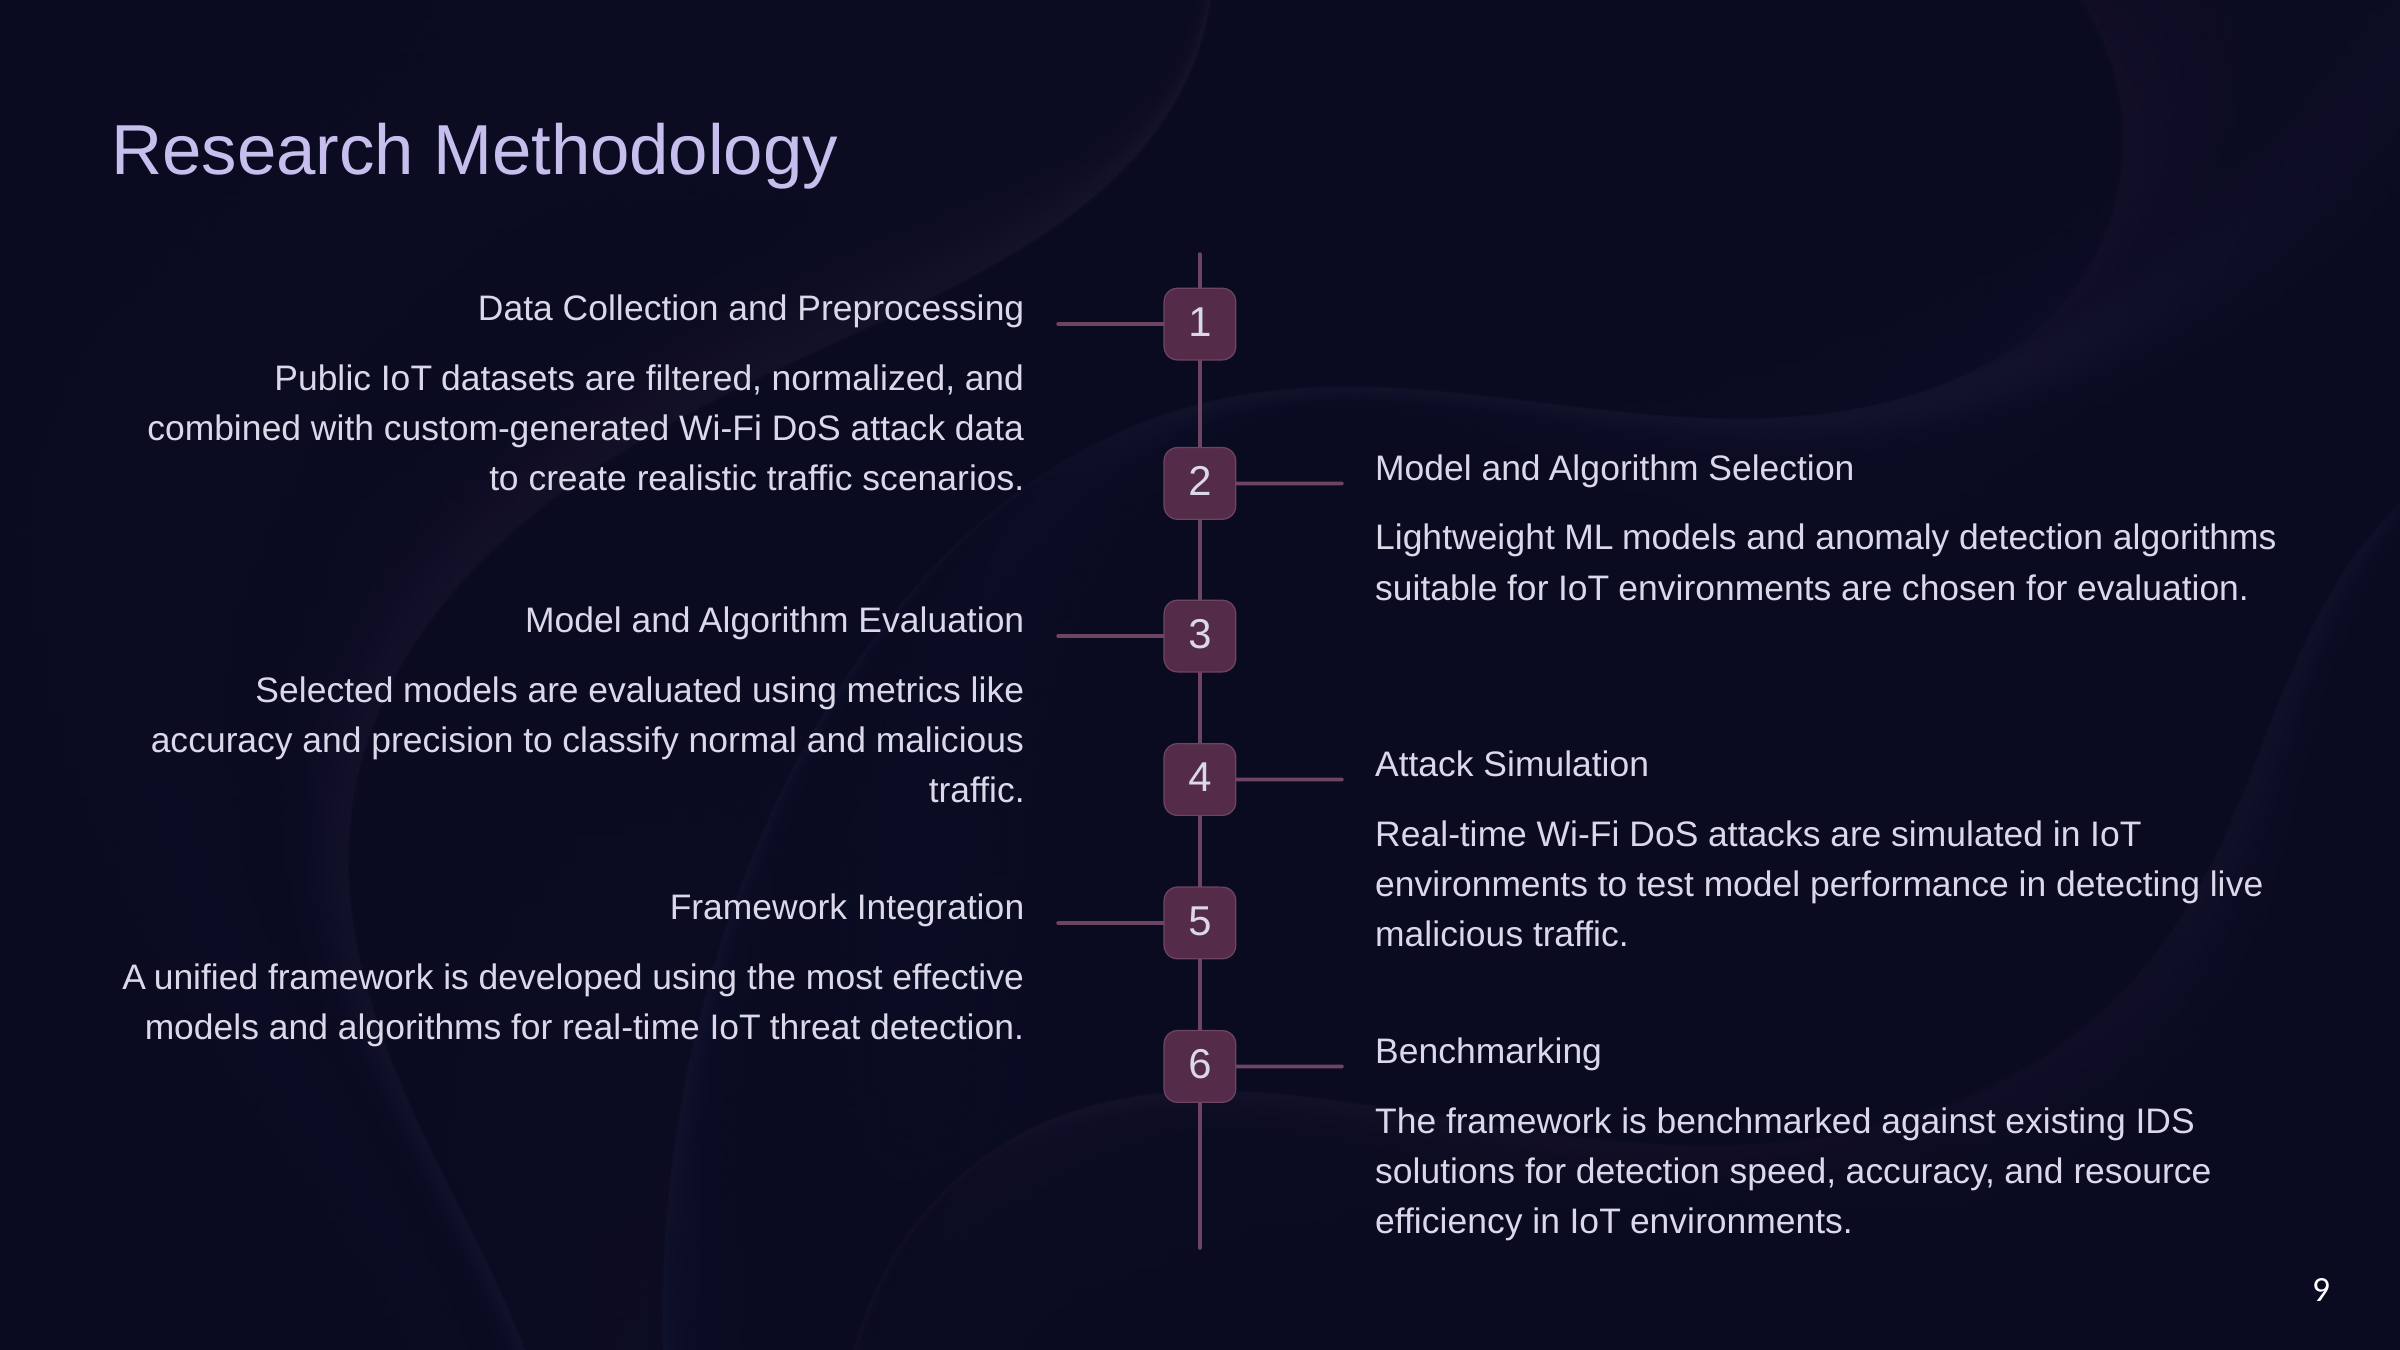

Research Methodology

Data Collection and Preprocessing

1

Public IoT datasets are filtered, normalized, and combined with custom-generated Wi-Fi DoS attack data to create realistic traffic scenarios.
Model and Algorithm Selection

2

Lightweight ML models and anomaly detection algorithms suitable for IoT environments are chosen for evaluation.
Model and Algorithm Evaluation

3

Selected models are evaluated using metrics like accuracy and precision to classify normal and malicious traffic.
Attack Simulation

4

Real-time Wi-Fi DoS attacks are simulated in IoT environments to test model performance in detecting live malicious traffic.
Framework Integration

5

A unified framework is developed using the most effective models and algorithms for real-time IoT threat detection.
Benchmarking

6

The framework is benchmarked against existing IDS solutions for detection speed, accuracy, and resource efficiency in IoT environments.
9